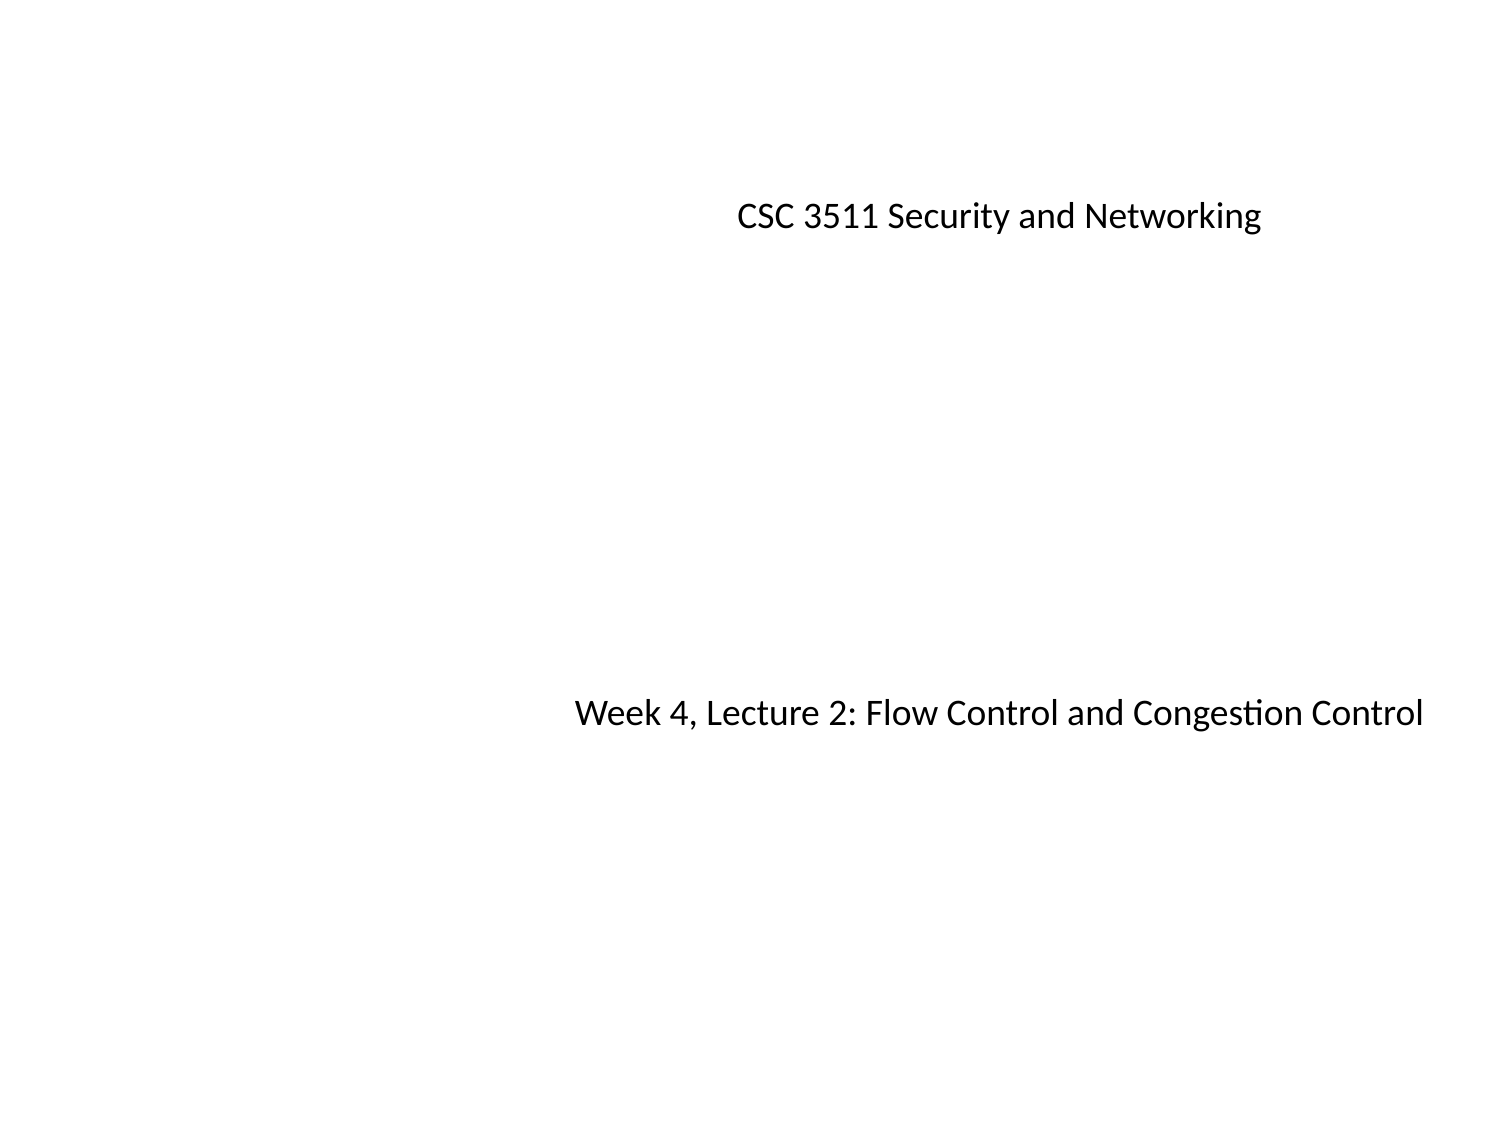

CSC 3511 Security and Networking

Week 4, Lecture 2: Flow Control and Congestion Control